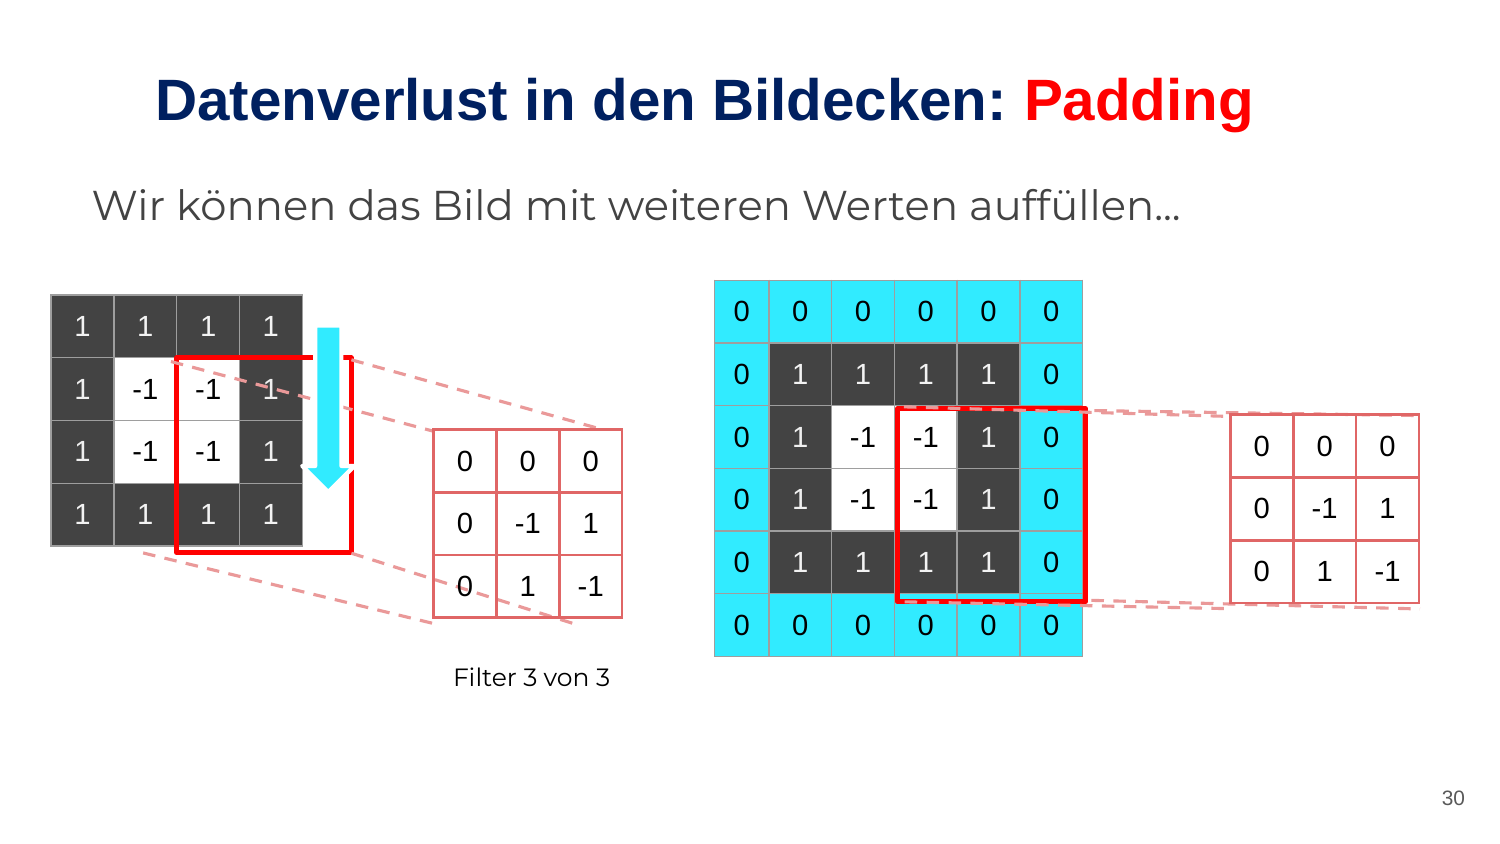

# Datenverlust in den Bildecken: Padding
Wir können das Bild mit weiteren Werten auffüllen...
| 0 | 0 | 0 | 0 | 0 | 0 |
| --- | --- | --- | --- | --- | --- |
| 0 | 1 | 1 | 1 | 1 | 0 |
| 0 | 1 | -1 | -1 | 1 | 0 |
| 0 | 1 | -1 | -1 | 1 | 0 |
| 0 | 1 | 1 | 1 | 1 | 0 |
| 0 | 0 | 0 | 0 | 0 | 0 |
| 1 | 1 | 1 | 1 |
| --- | --- | --- | --- |
| 1 | -1 | -1 | 1 |
| 1 | -1 | -1 | 1 |
| 1 | 1 | 1 | 1 |

| 0 | 0 | 0 |
| --- | --- | --- |
| 0 | -1 | 1 |
| 0 | 1 | -1 |
Filter 3 von 3

| 0 | 0 | 0 |
| --- | --- | --- |
| 0 | -1 | 1 |
| 0 | 1 | -1 |
30